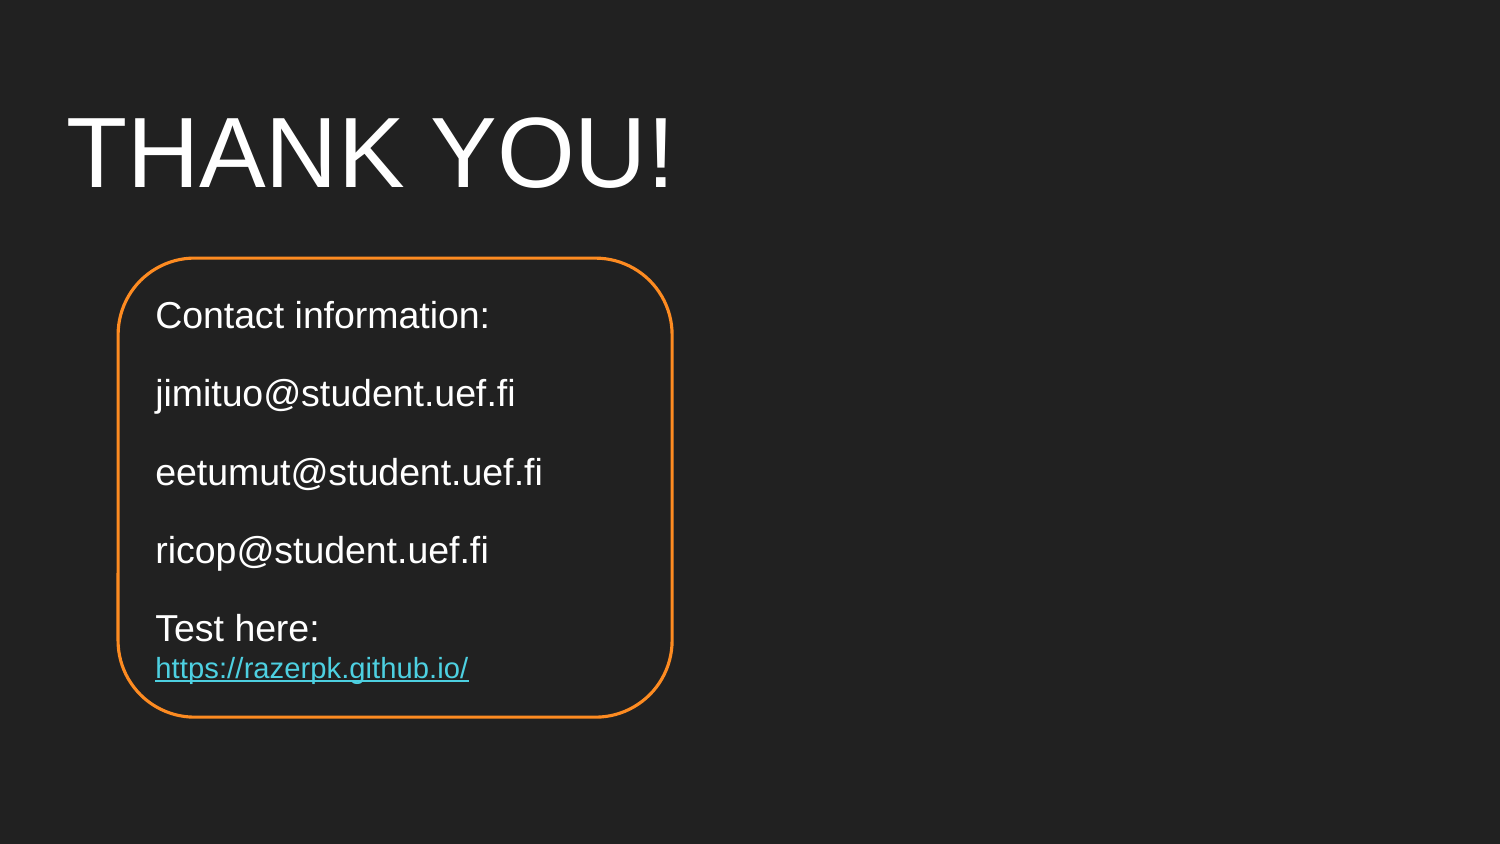

# THANK YOU!
Contact information:
jimituo@student.uef.fi
eetumut@student.uef.fi
ricop@student.uef.fi
Test here: https://razerpk.github.io/